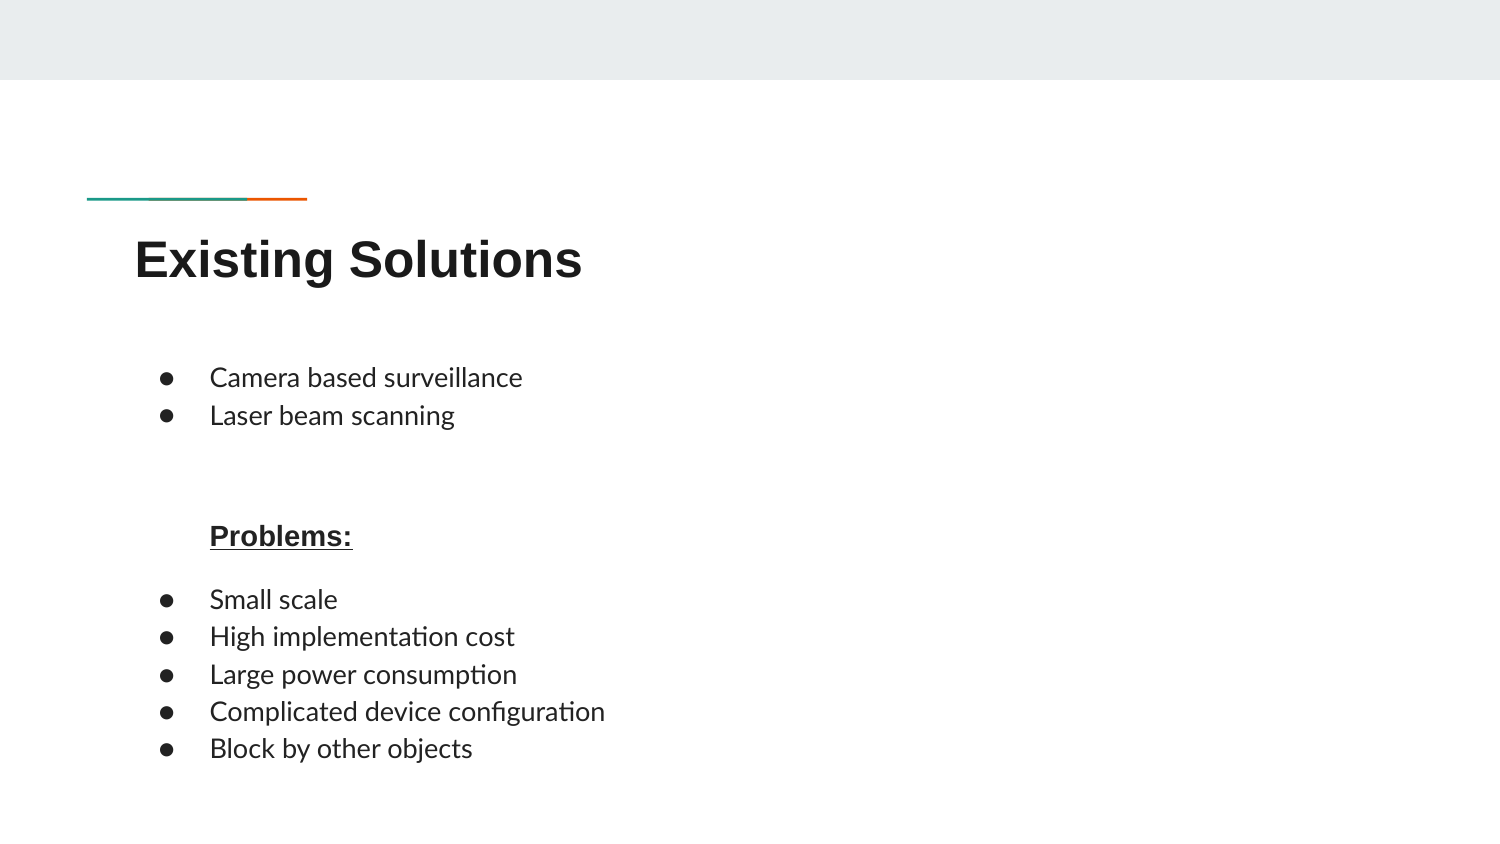

# Existing Solutions
Camera based surveillance
Laser beam scanning

Problems:
Small scale
High implementation cost
Large power consumption
Complicated device configuration
Block by other objects